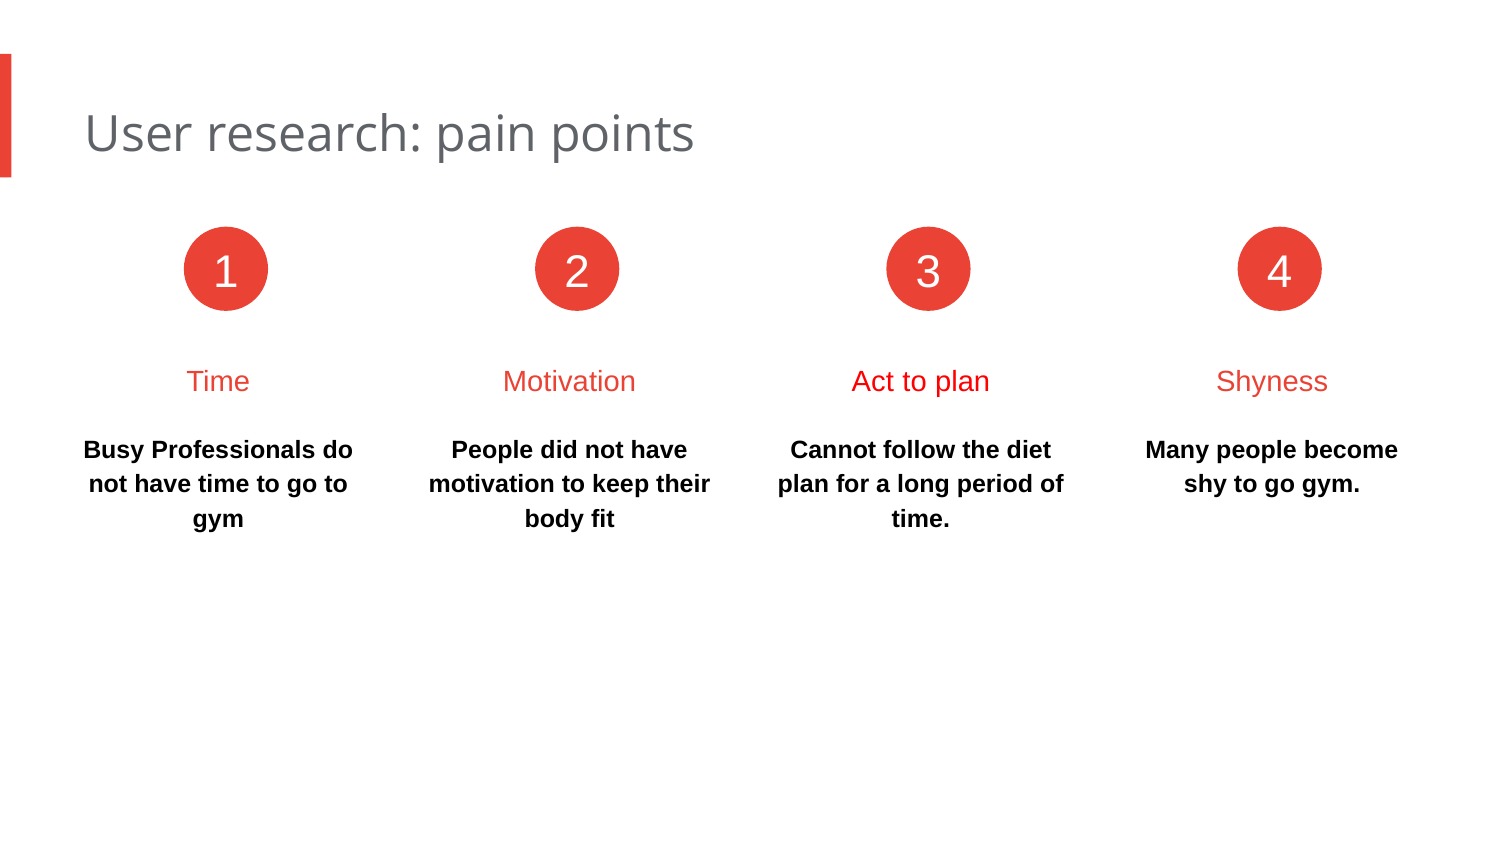

User research: pain points
1
2
3
4
Time
Motivation
Act to plan
Shyness
Busy Professionals do not have time to go to gym
People did not have motivation to keep their body fit
Cannot follow the diet plan for a long period of time.
Many people become shy to go gym.